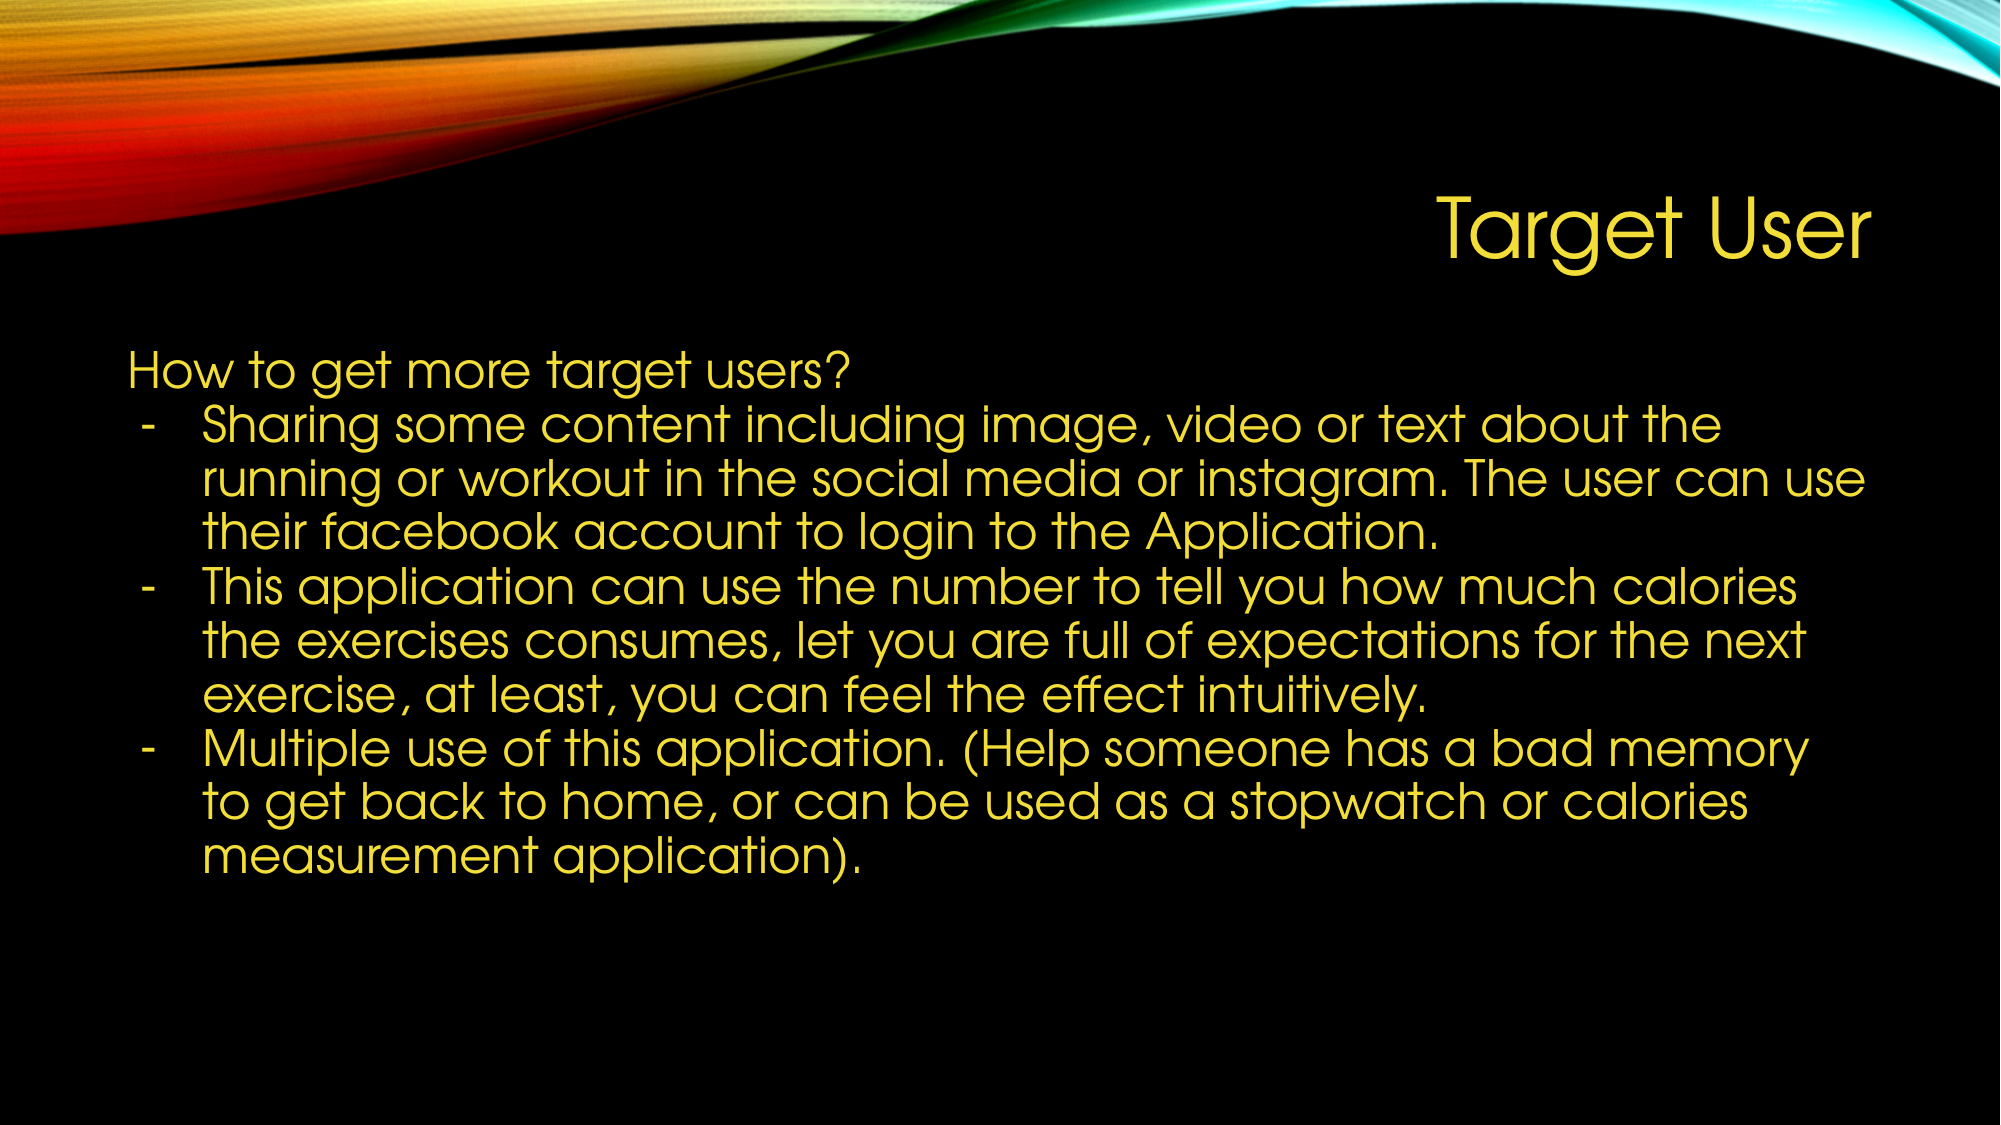

# Target User
How to get more target users?
Sharing some content including image, video or text about the running or workout in the social media or instagram. The user can use their facebook account to login to the Application.
This application can use the number to tell you how much calories the exercises consumes, let you are full of expectations for the next exercise, at least, you can feel the effect intuitively.
Multiple use of this application. (Help someone has a bad memory to get back to home, or can be used as a stopwatch or calories measurement application).